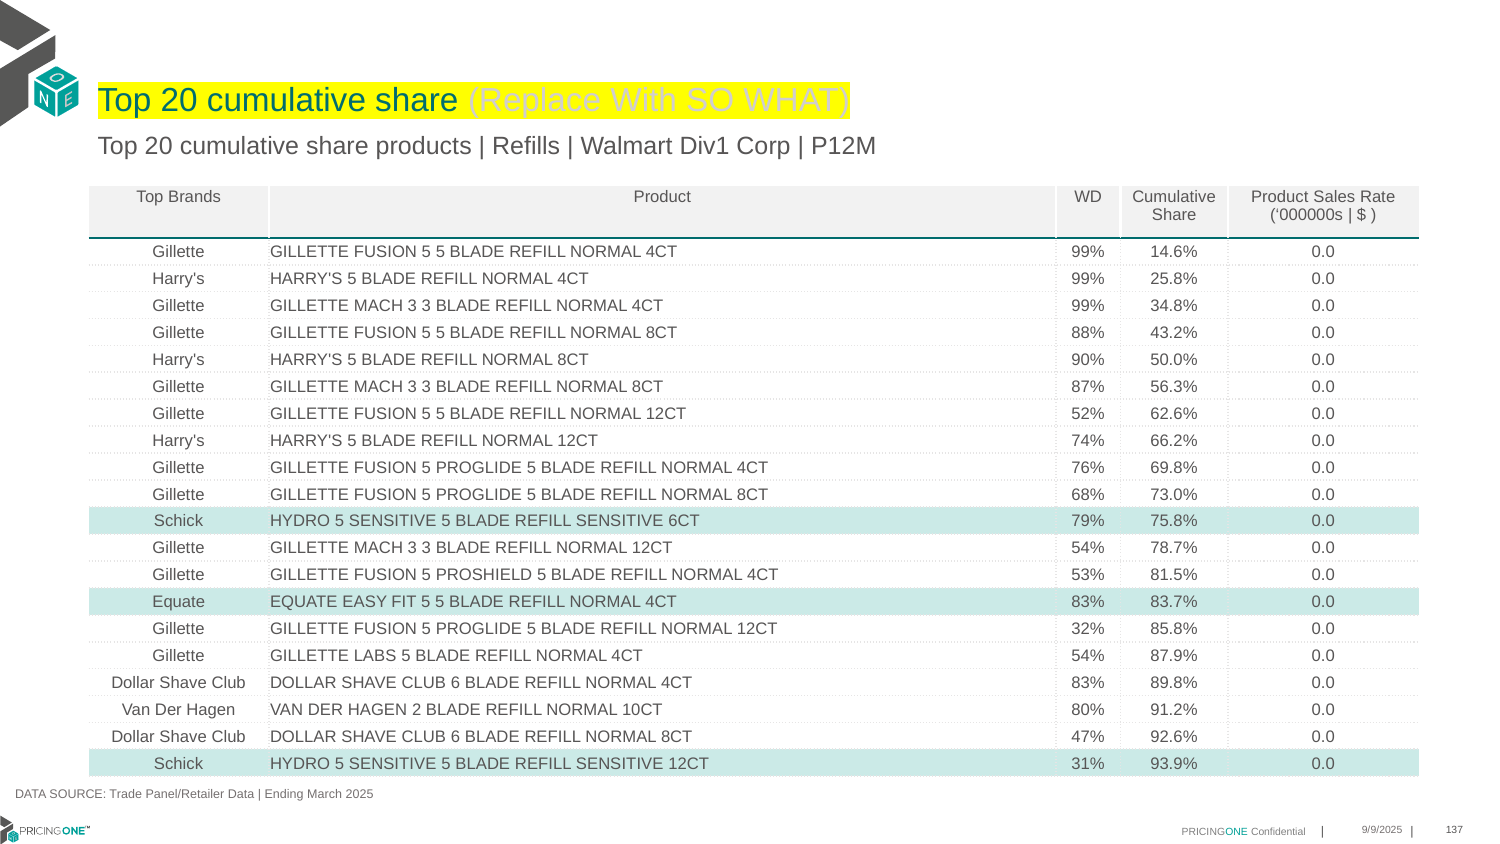

# Top 20 cumulative share (Replace With SO WHAT)
Top 20 cumulative share products | Refills | Walmart Div1 Corp | P12M
| Top Brands | Product | WD | Cumulative Share | Product Sales Rate (‘000000s | $ ) |
| --- | --- | --- | --- | --- |
| Gillette | GILLETTE FUSION 5 5 BLADE REFILL NORMAL 4CT | 99% | 14.6% | 0.0 |
| Harry's | HARRY'S 5 BLADE REFILL NORMAL 4CT | 99% | 25.8% | 0.0 |
| Gillette | GILLETTE MACH 3 3 BLADE REFILL NORMAL 4CT | 99% | 34.8% | 0.0 |
| Gillette | GILLETTE FUSION 5 5 BLADE REFILL NORMAL 8CT | 88% | 43.2% | 0.0 |
| Harry's | HARRY'S 5 BLADE REFILL NORMAL 8CT | 90% | 50.0% | 0.0 |
| Gillette | GILLETTE MACH 3 3 BLADE REFILL NORMAL 8CT | 87% | 56.3% | 0.0 |
| Gillette | GILLETTE FUSION 5 5 BLADE REFILL NORMAL 12CT | 52% | 62.6% | 0.0 |
| Harry's | HARRY'S 5 BLADE REFILL NORMAL 12CT | 74% | 66.2% | 0.0 |
| Gillette | GILLETTE FUSION 5 PROGLIDE 5 BLADE REFILL NORMAL 4CT | 76% | 69.8% | 0.0 |
| Gillette | GILLETTE FUSION 5 PROGLIDE 5 BLADE REFILL NORMAL 8CT | 68% | 73.0% | 0.0 |
| Schick | HYDRO 5 SENSITIVE 5 BLADE REFILL SENSITIVE 6CT | 79% | 75.8% | 0.0 |
| Gillette | GILLETTE MACH 3 3 BLADE REFILL NORMAL 12CT | 54% | 78.7% | 0.0 |
| Gillette | GILLETTE FUSION 5 PROSHIELD 5 BLADE REFILL NORMAL 4CT | 53% | 81.5% | 0.0 |
| Equate | EQUATE EASY FIT 5 5 BLADE REFILL NORMAL 4CT | 83% | 83.7% | 0.0 |
| Gillette | GILLETTE FUSION 5 PROGLIDE 5 BLADE REFILL NORMAL 12CT | 32% | 85.8% | 0.0 |
| Gillette | GILLETTE LABS 5 BLADE REFILL NORMAL 4CT | 54% | 87.9% | 0.0 |
| Dollar Shave Club | DOLLAR SHAVE CLUB 6 BLADE REFILL NORMAL 4CT | 83% | 89.8% | 0.0 |
| Van Der Hagen | VAN DER HAGEN 2 BLADE REFILL NORMAL 10CT | 80% | 91.2% | 0.0 |
| Dollar Shave Club | DOLLAR SHAVE CLUB 6 BLADE REFILL NORMAL 8CT | 47% | 92.6% | 0.0 |
| Schick | HYDRO 5 SENSITIVE 5 BLADE REFILL SENSITIVE 12CT | 31% | 93.9% | 0.0 |
DATA SOURCE: Trade Panel/Retailer Data | Ending March 2025

9/9/2025
137